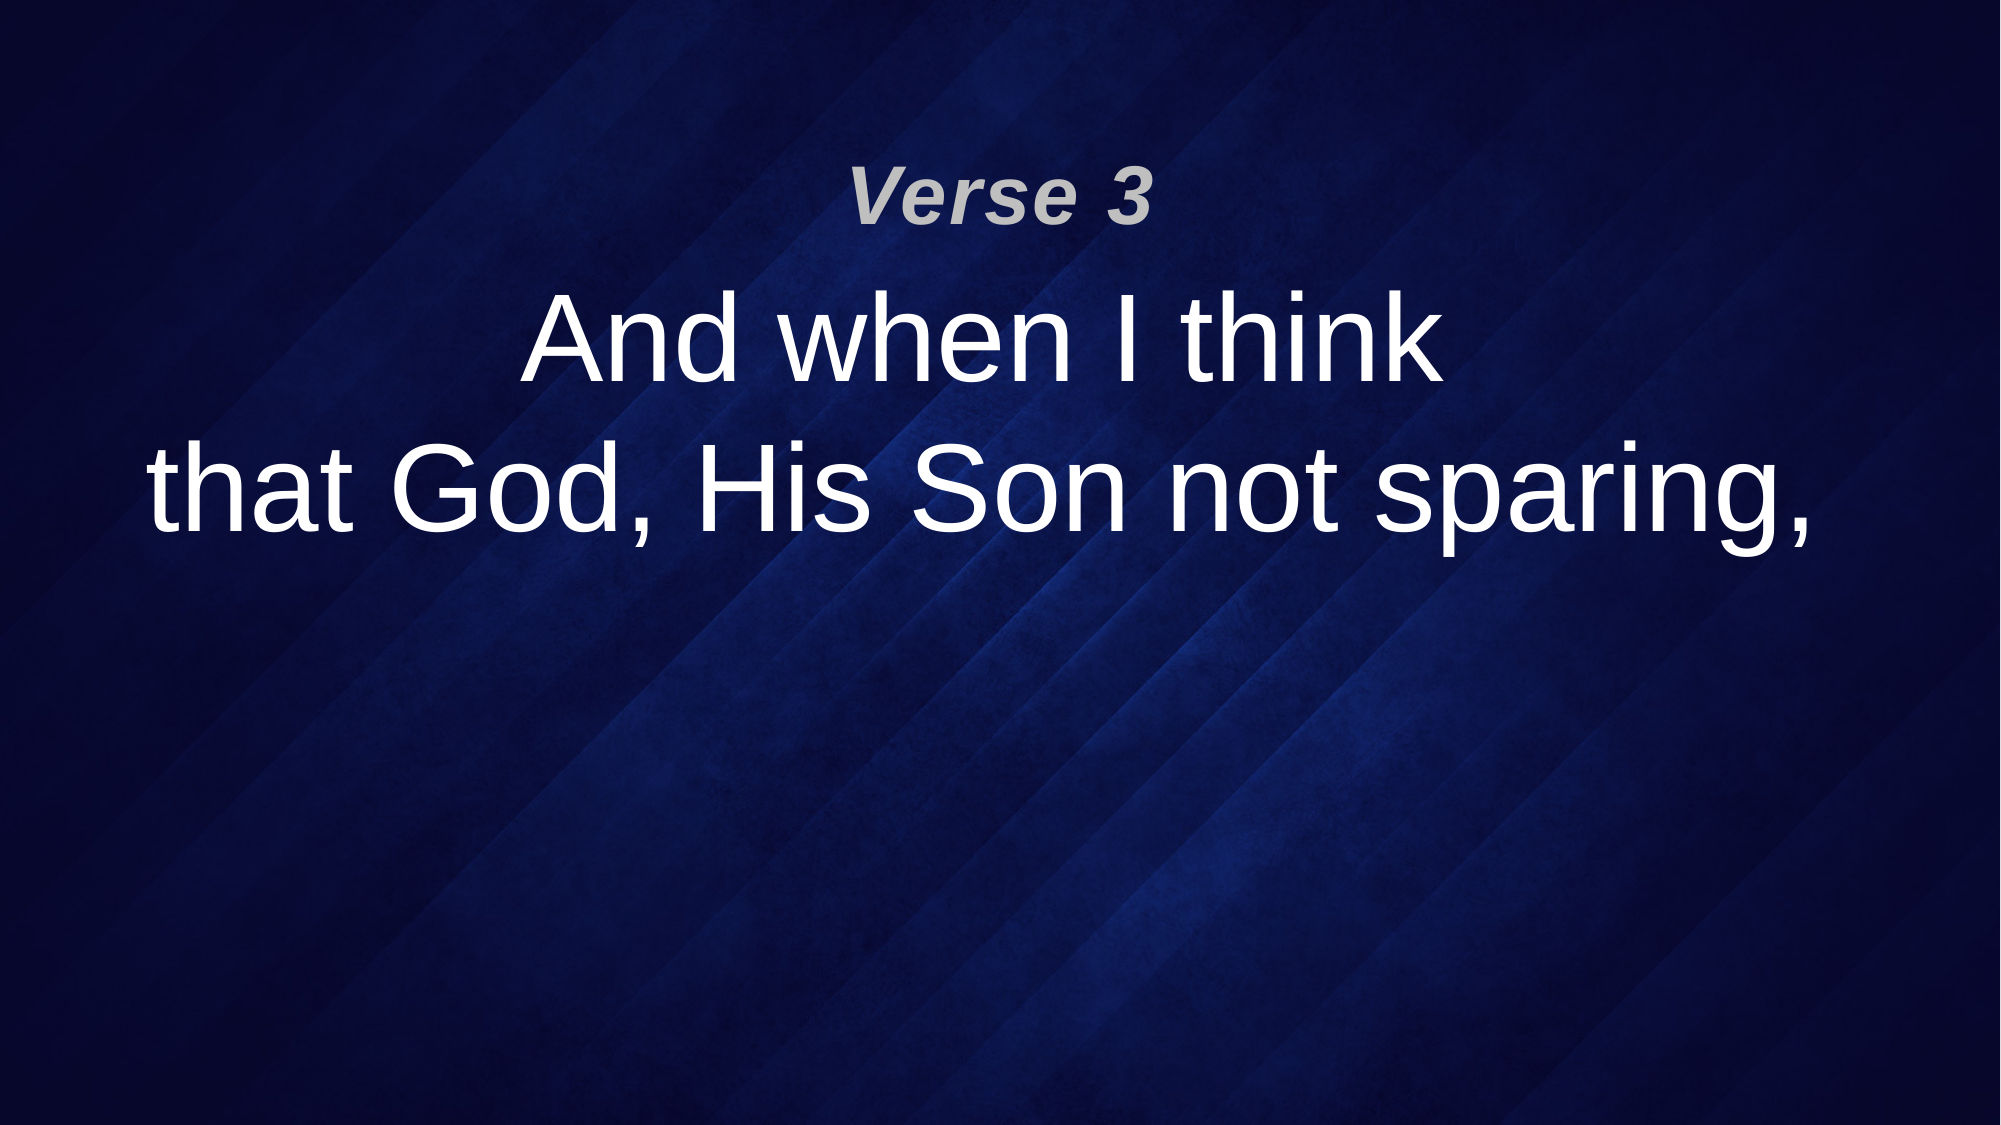

Verse 3
# And when I think that God, His Son not sparing,